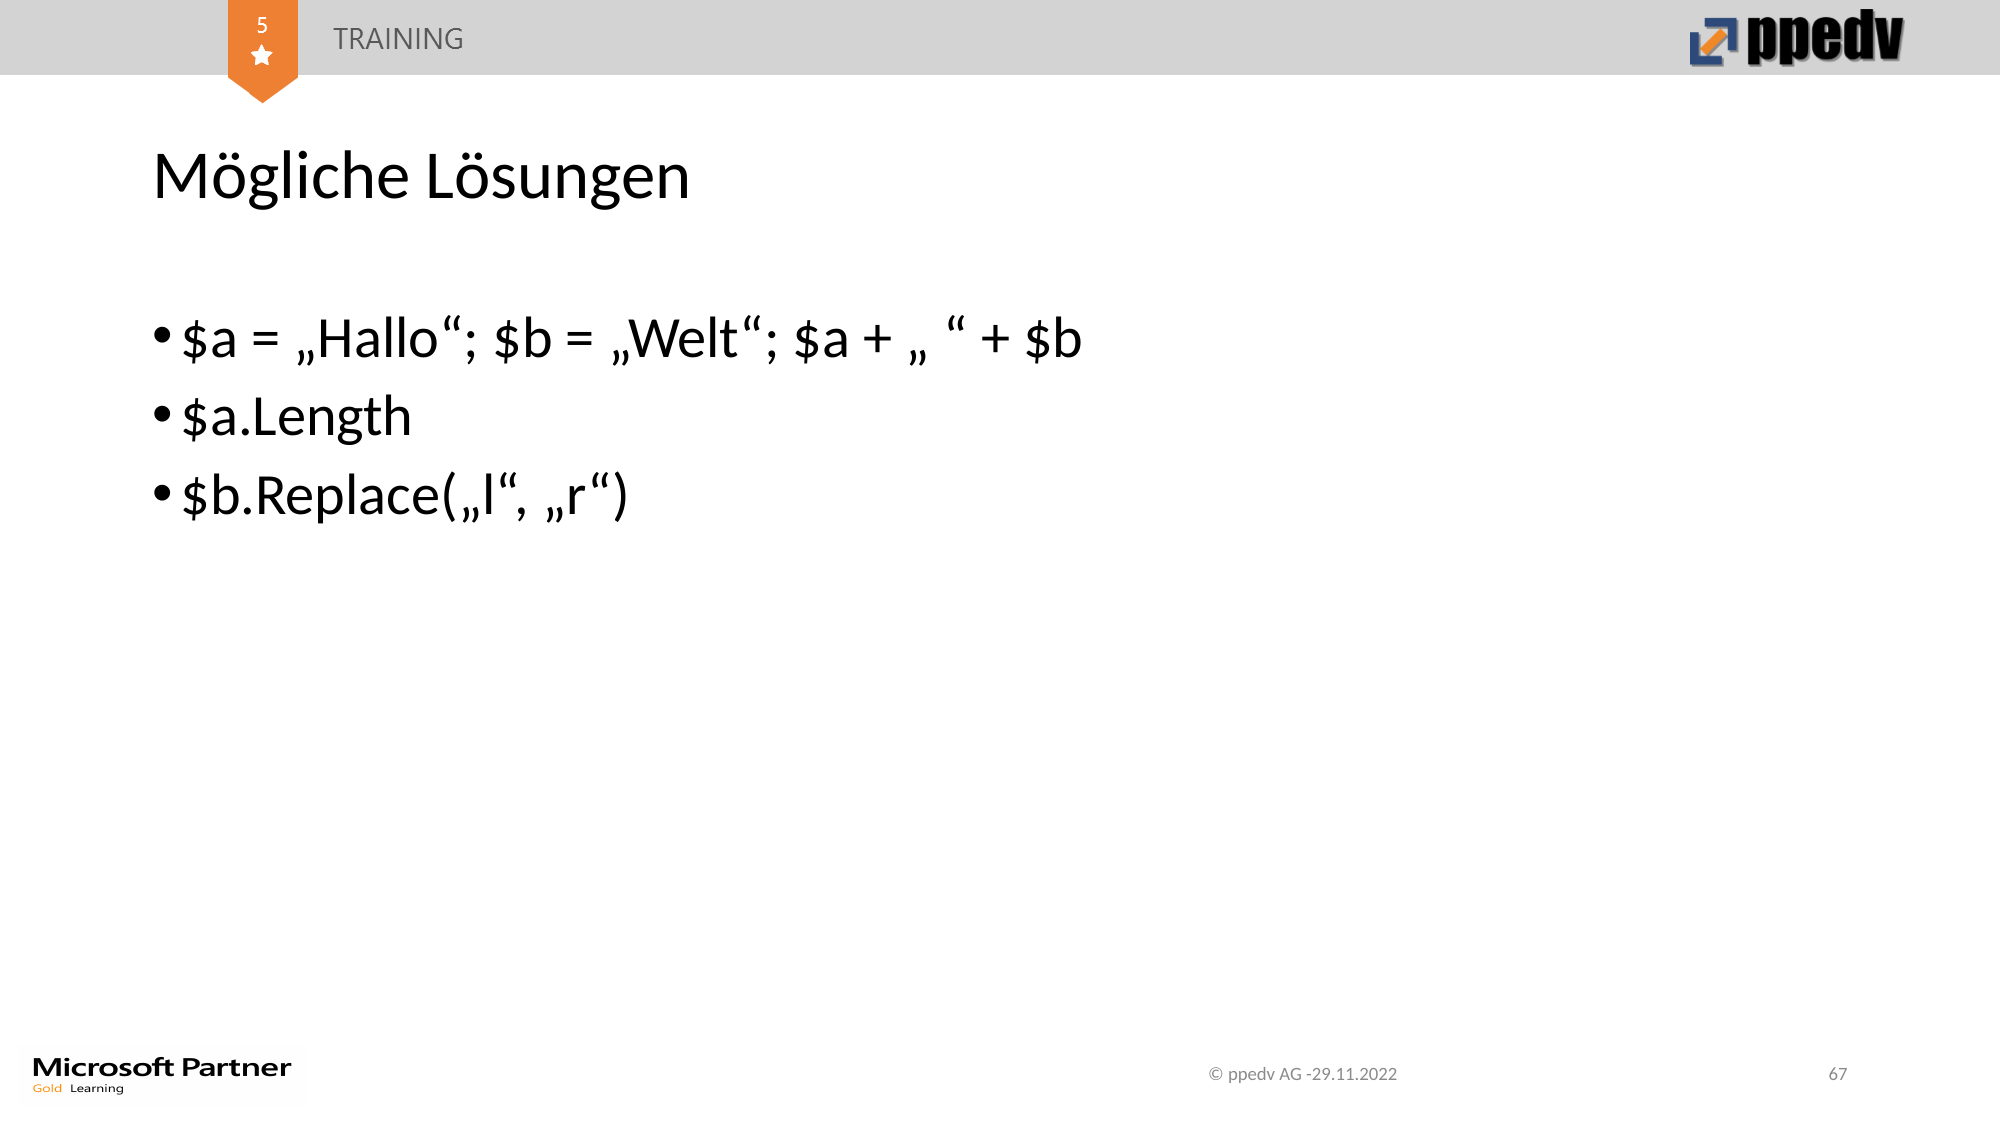

# Mögliche Lösungen
$a = „Hallo“; $b = „Welt“; $a + „ “ + $b
$a.Length
$b.Replace(„l“, „r“)
© ppedv AG -29.11.2022
67